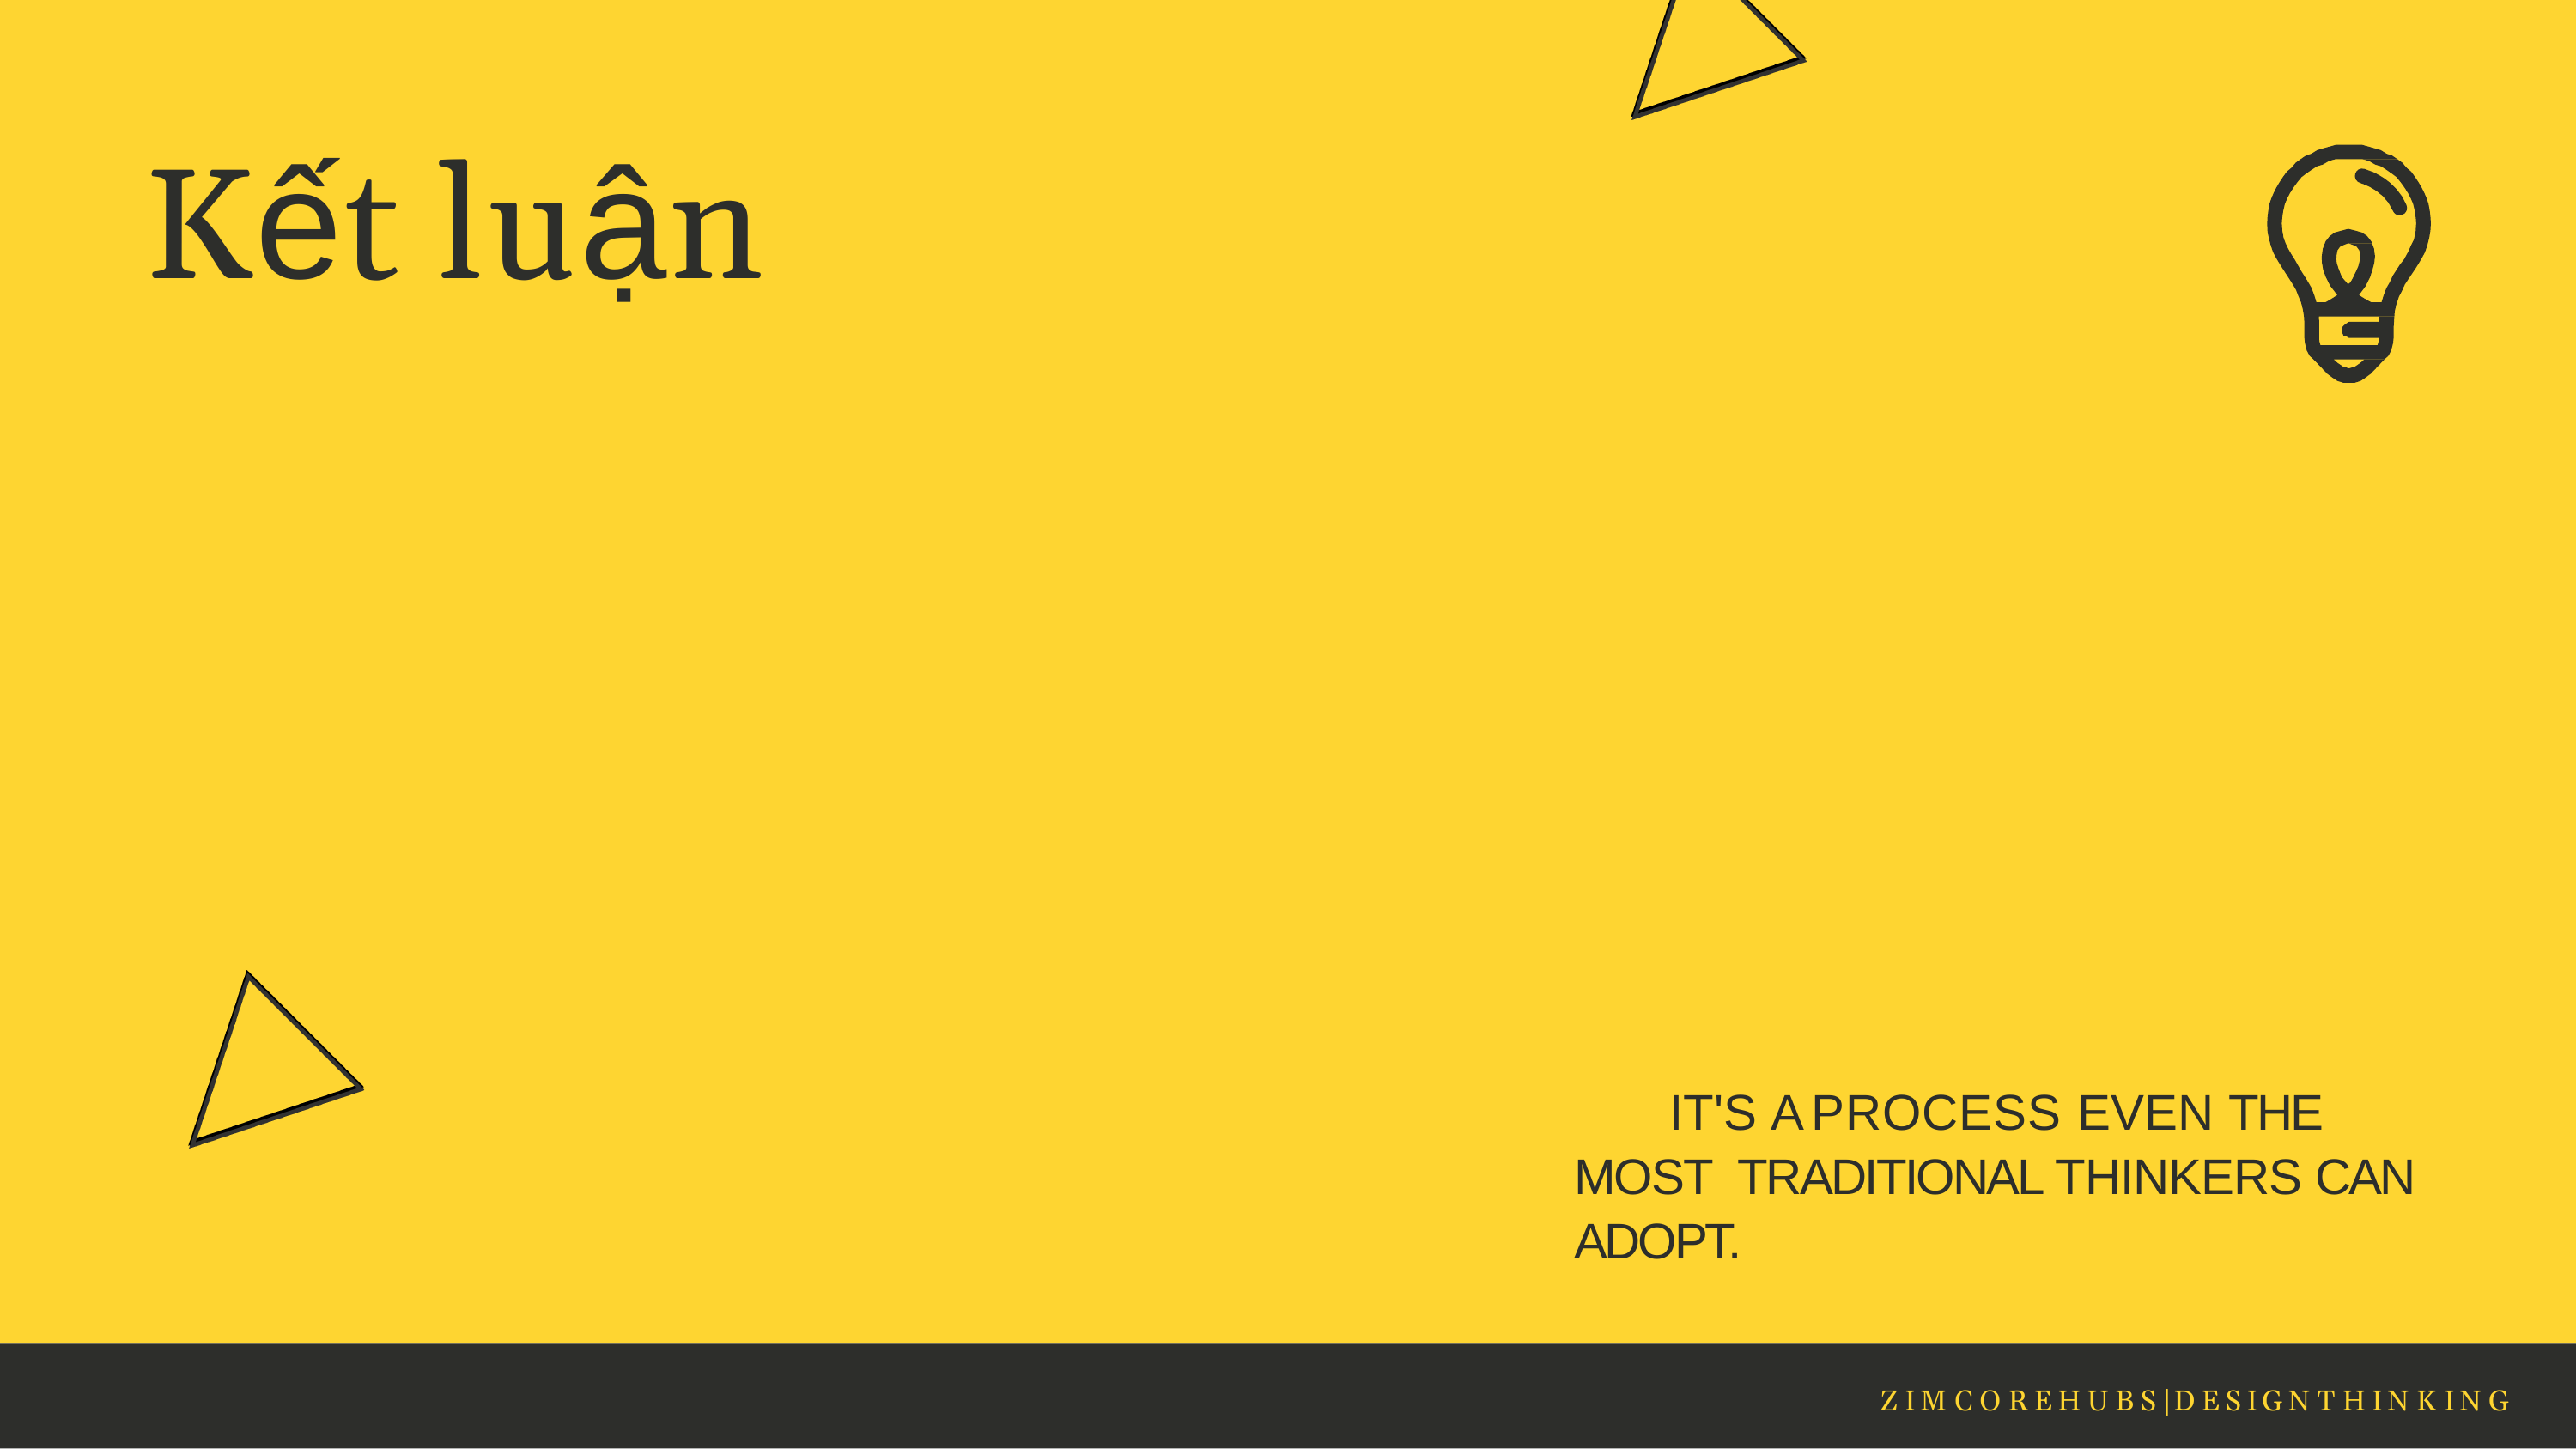

# Kết luận

IT'S A PROCESS EVEN THE MOST  TRADITIONAL THINKERS CAN ADOPT.

Z I M C O R E H U B S | D E S I G N T H I N K I N G